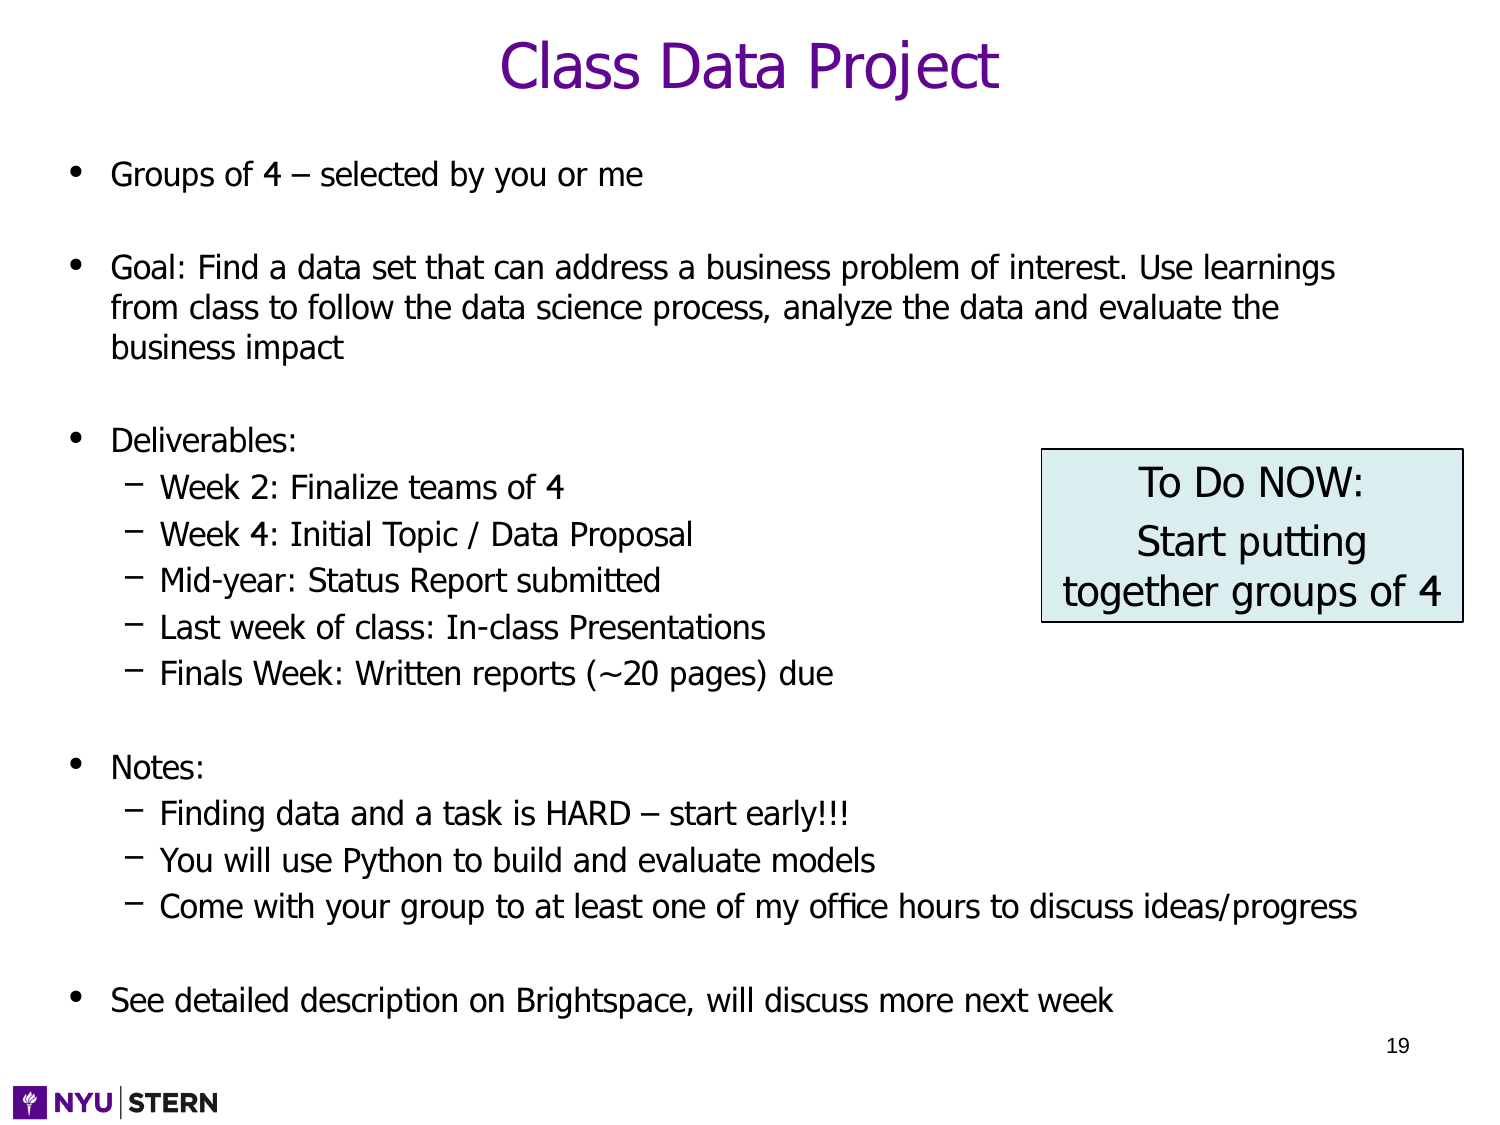

# Class Data Project
Groups of 4 – selected by you or me

Goal: Find a data set that can address a business problem of interest. Use learnings from class to follow the data science process, analyze the data and evaluate the business impact

Deliverables:
Week 2: Finalize teams of 4
Week 4: Initial Topic / Data Proposal
Mid-year: Status Report submitted
Last week of class: In-class Presentations
Finals Week: Written reports (~20 pages) due

Notes:
Finding data and a task is HARD – start early!!!
You will use Python to build and evaluate models
Come with your group to at least one of my office hours to discuss ideas/progress

See detailed description on Brightspace, will discuss more next week

To Do NOW:
Start putting together groups of 4
19